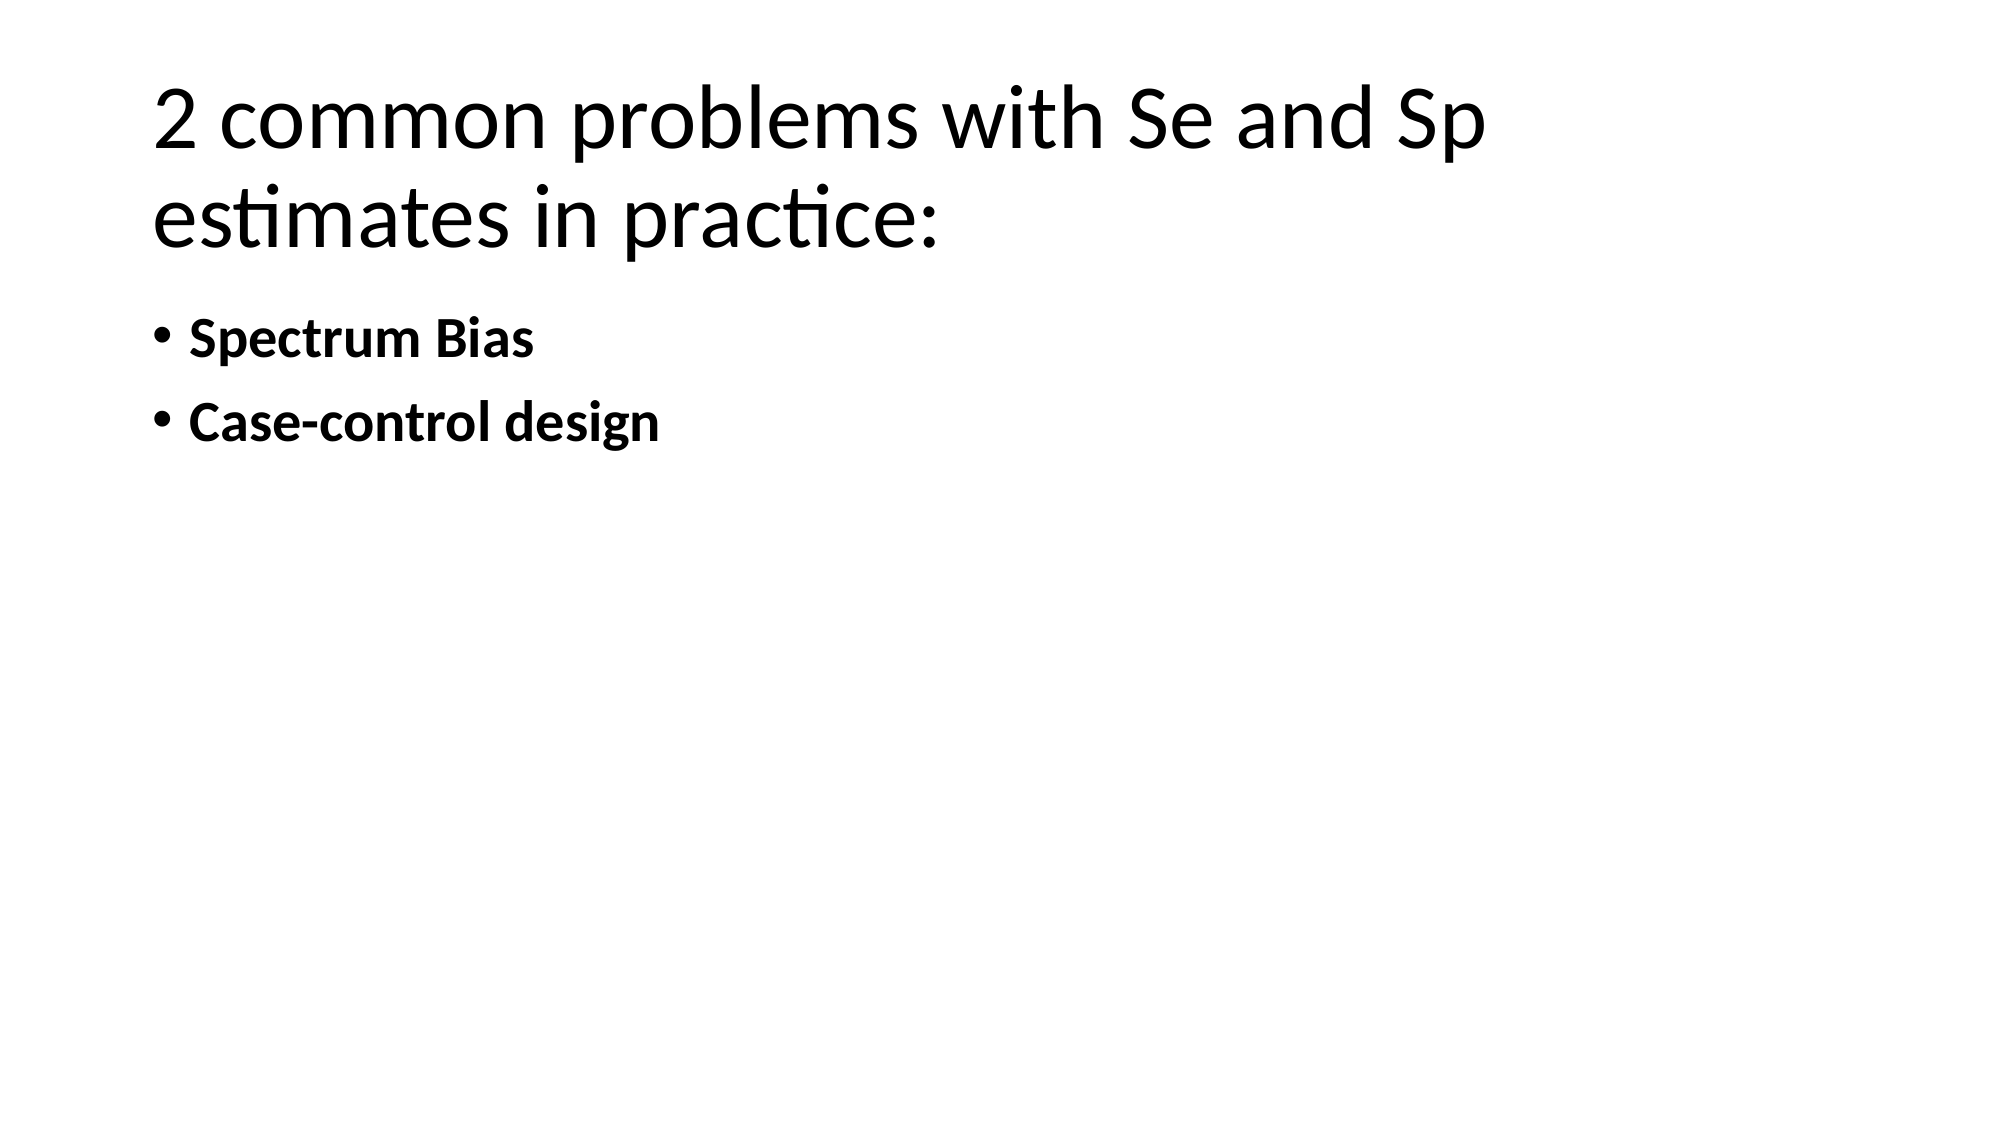

# 2 common problems with Se and Sp estimates in practice:
Spectrum Bias
Case-control design